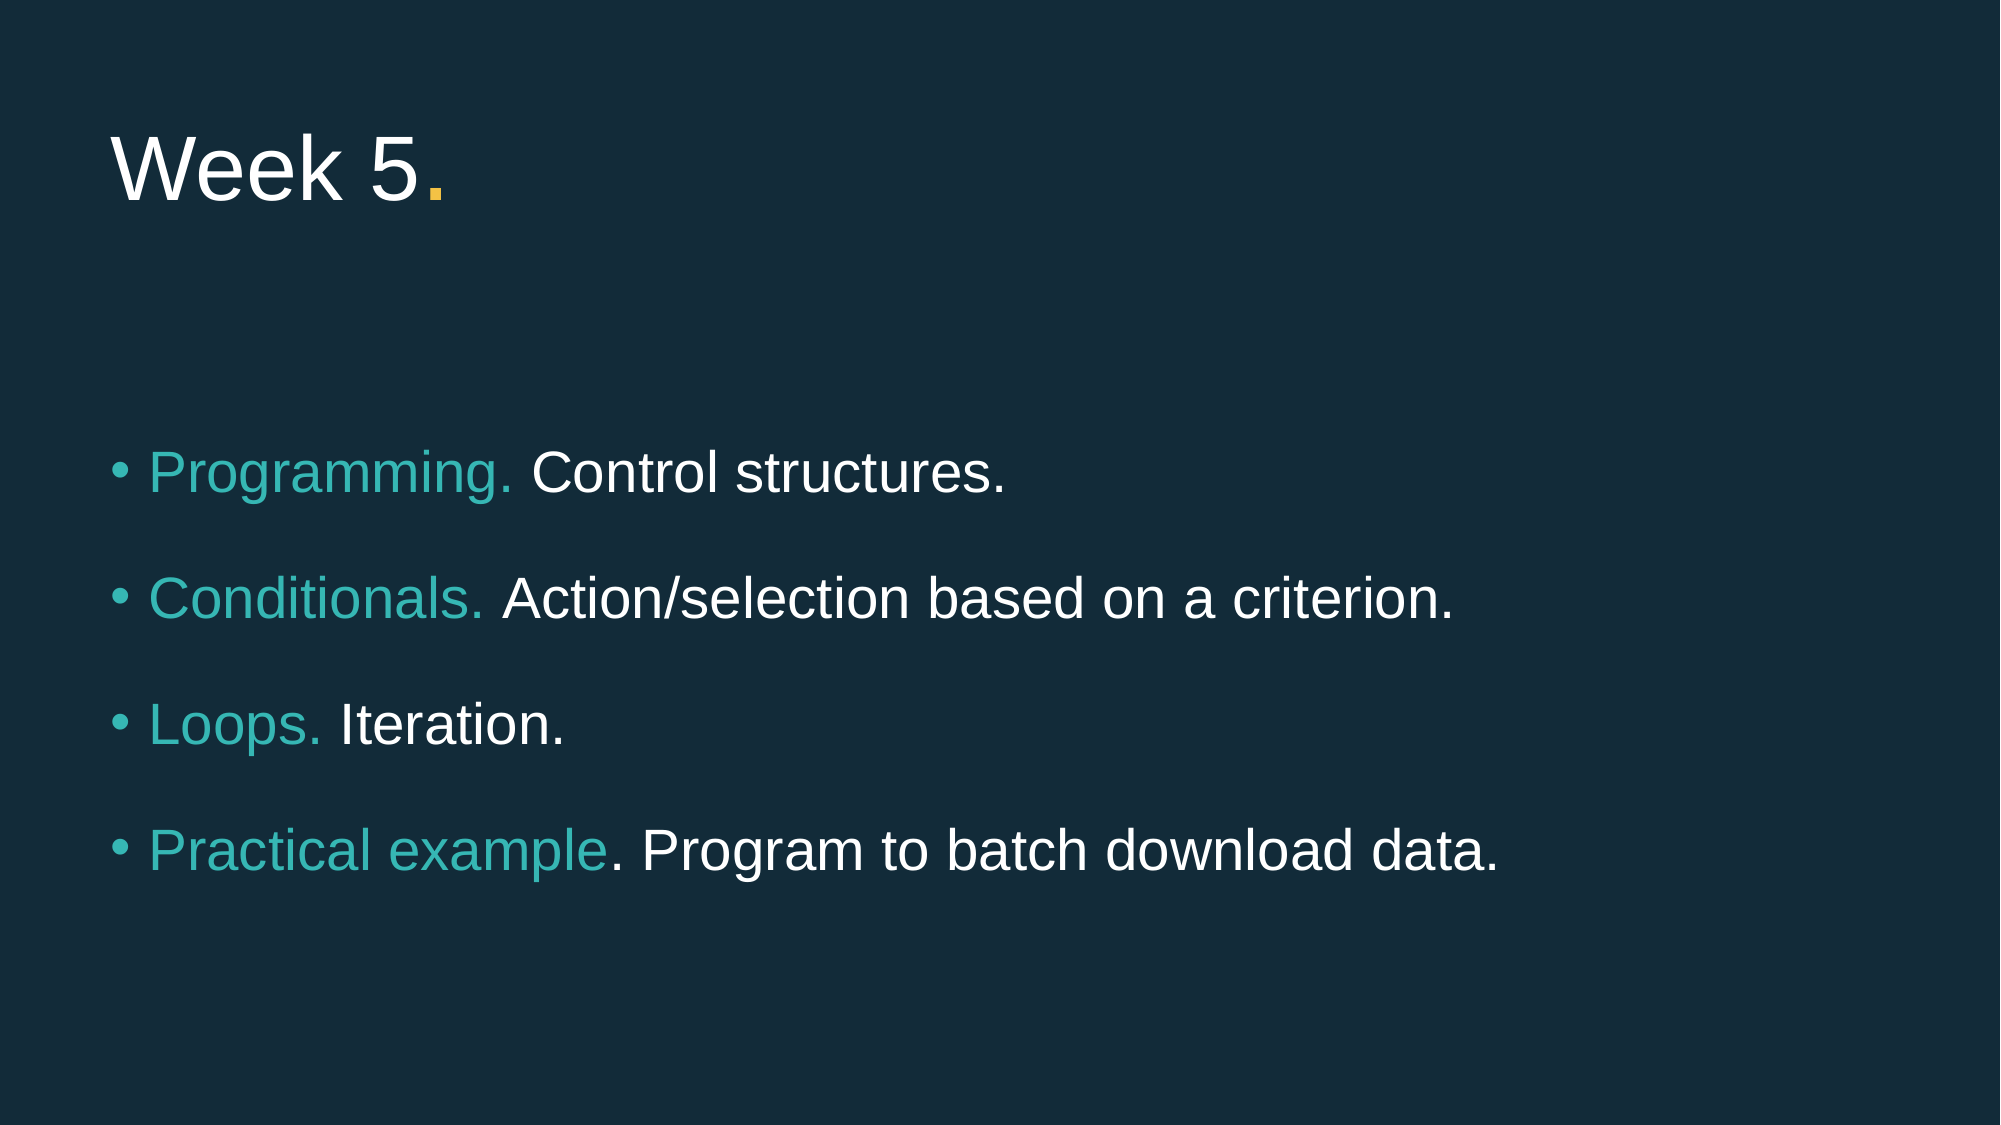

# Week 5.
Programming. Control structures.
Conditionals. Action/selection based on a criterion.
Loops. Iteration.
Practical example. Program to batch download data.